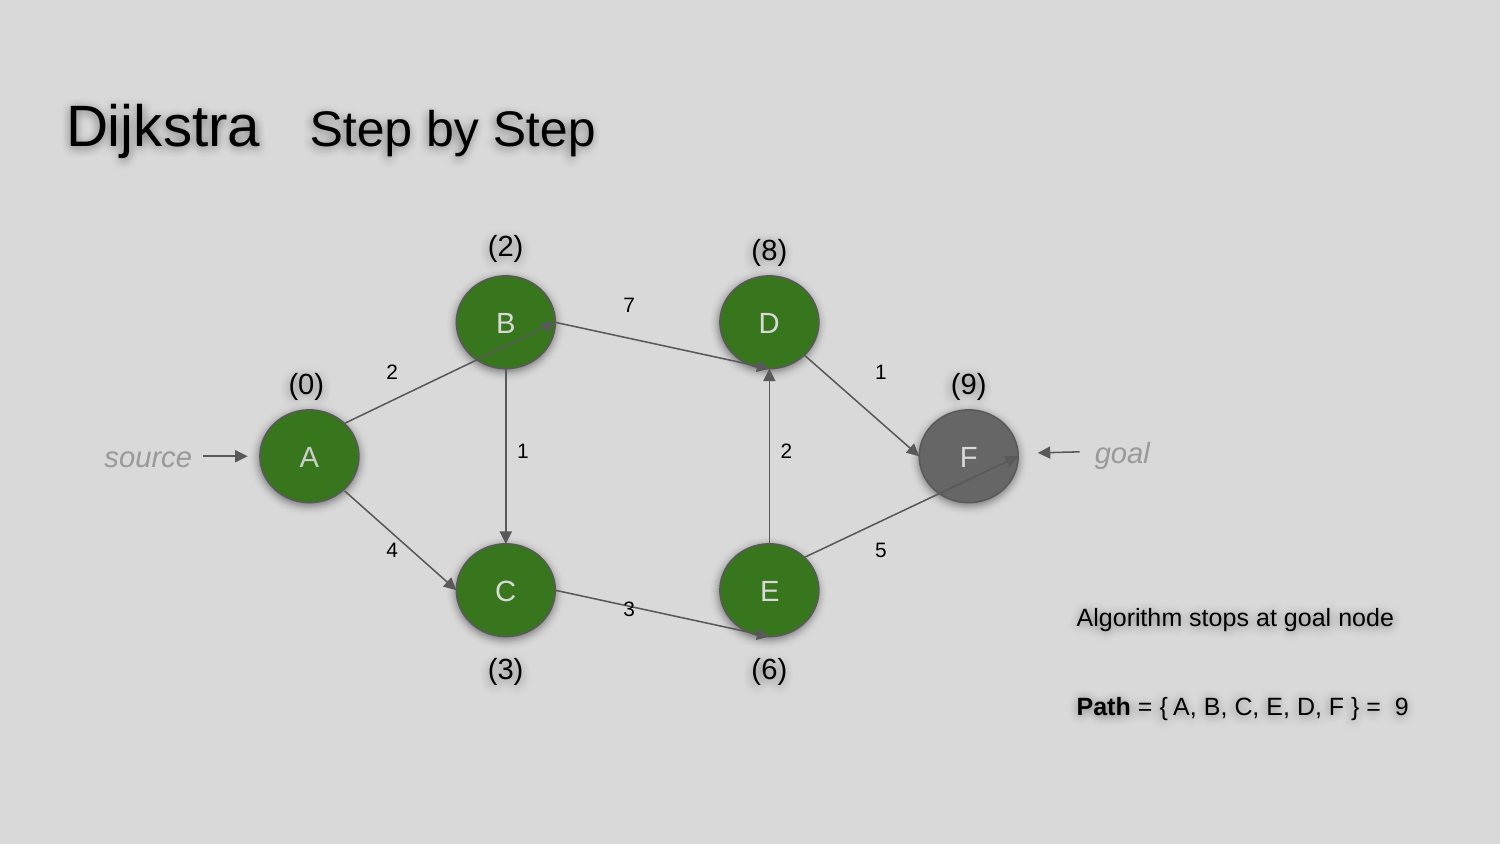

# Dijkstra   Step by Step

Algorithm stops at goal node

Path = { A, B, C, E, D, F } =  9

(2)
(8)

B
7
D
(0)
2
1
(9)

A
F
goal
source
1
2
4
5

C
 E
3
(3)
(6)